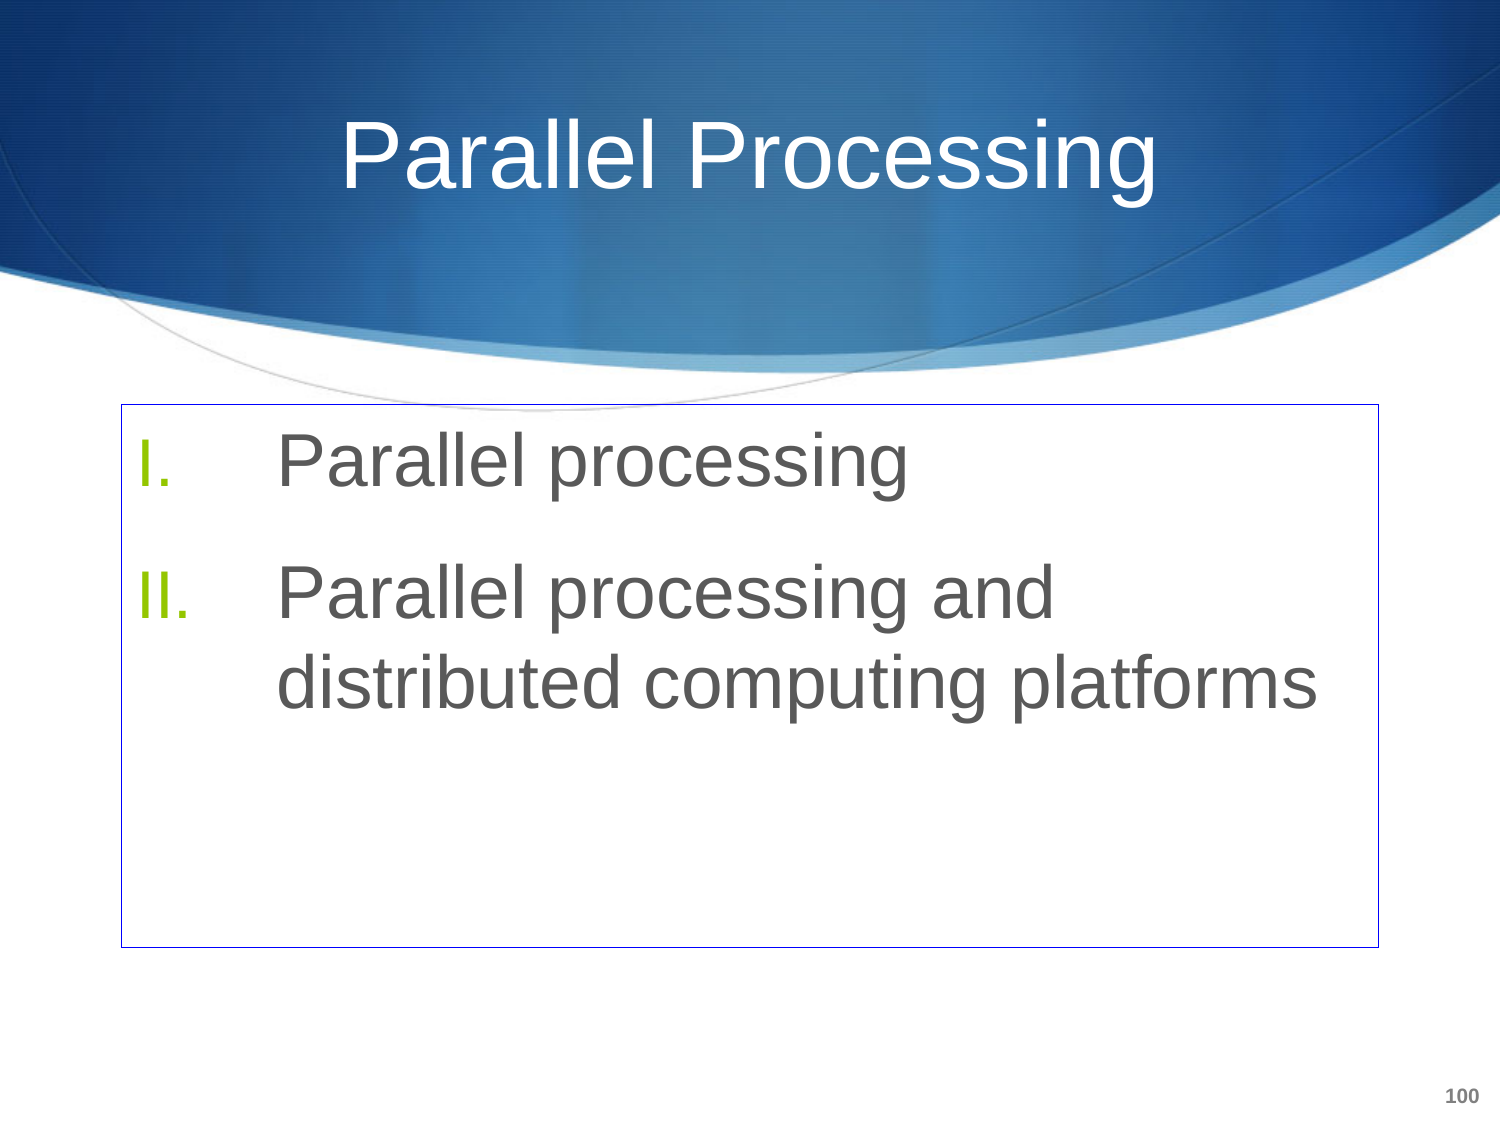

# Parallel Processing
Parallel processing
Parallel processing and distributed computing platforms
100